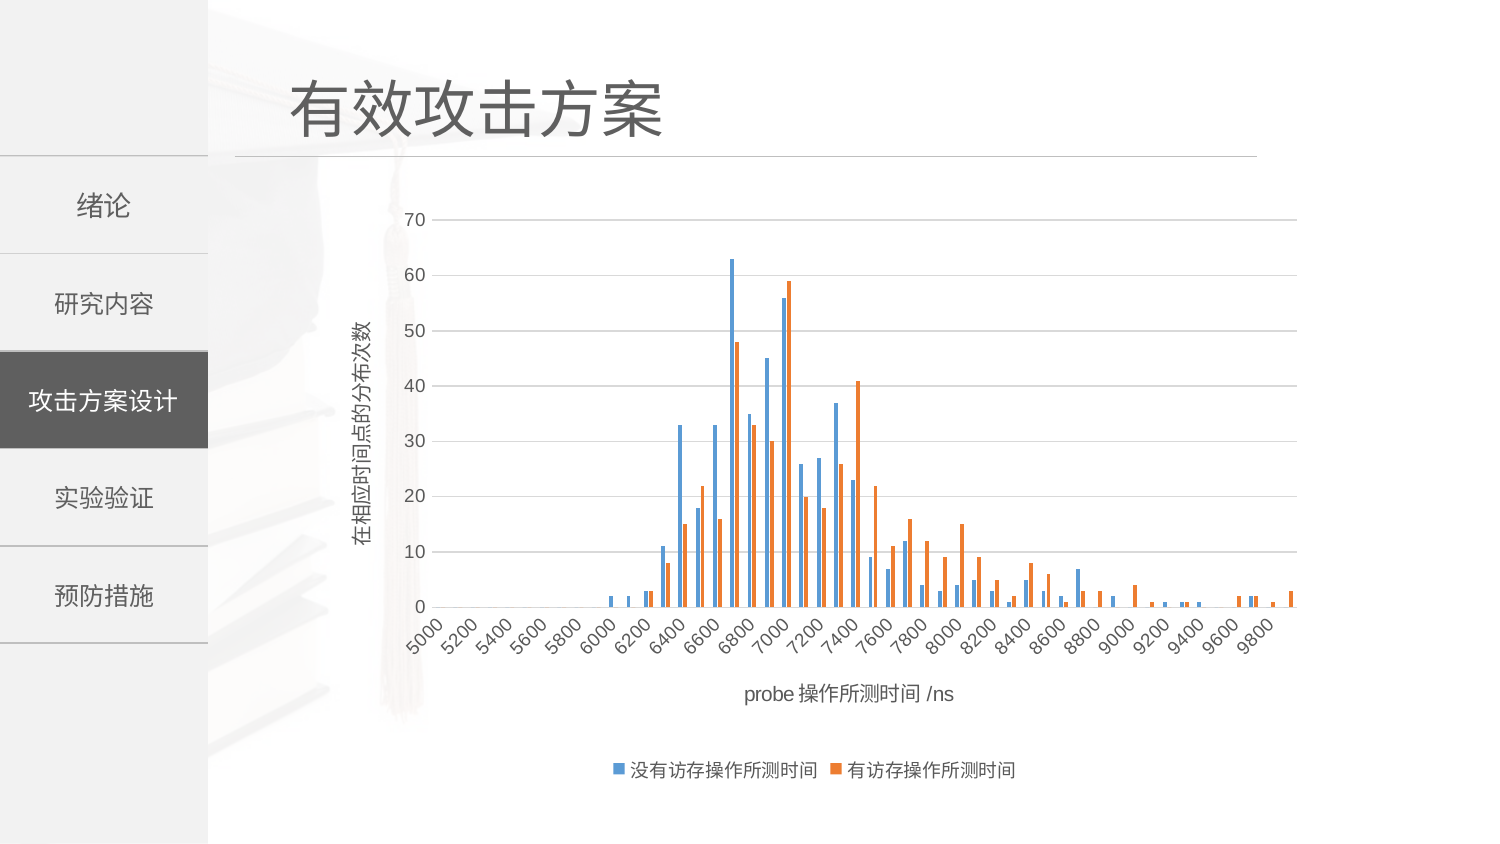

### Chart

| Category |  |  |
|---|---|---|
| 5000 | 0.0 | 0.0 |
| 5100 | 0.0 | 0.0 |
| 5200 | 0.0 | 0.0 |
| 5300 | 0.0 | 0.0 |
| 5400 | 0.0 | 0.0 |
| 5500 | 0.0 | 0.0 |
| 5600 | 0.0 | 0.0 |
| 5700 | 0.0 | 0.0 |
| 5800 | 0.0 | 0.0 |
| 5900 | 0.0 | 0.0 |
| 6000 | 2.0 | 0.0 |
| 6100 | 2.0 | 0.0 |
| 6200 | 3.0 | 3.0 |
| 6300 | 11.0 | 8.0 |
| 6400 | 33.0 | 15.0 |
| 6500 | 18.0 | 22.0 |
| 6600 | 33.0 | 16.0 |
| 6700 | 63.0 | 48.0 |
| 6800 | 35.0 | 33.0 |
| 6900 | 45.0 | 30.0 |
| 7000 | 56.0 | 59.0 |
| 7100 | 26.0 | 20.0 |
| 7200 | 27.0 | 18.0 |
| 7300 | 37.0 | 26.0 |
| 7400 | 23.0 | 41.0 |
| 7500 | 9.0 | 22.0 |
| 7600 | 7.0 | 11.0 |
| 7700 | 12.0 | 16.0 |
| 7800 | 4.0 | 12.0 |
| 7900 | 3.0 | 9.0 |
| 8000 | 4.0 | 15.0 |
| 8100 | 5.0 | 9.0 |
| 8200 | 3.0 | 5.0 |
| 8300 | 1.0 | 2.0 |
| 8400 | 5.0 | 8.0 |
| 8500 | 3.0 | 6.0 |
| 8600 | 2.0 | 1.0 |
| 8700 | 7.0 | 3.0 |
| 8800 | 0.0 | 3.0 |
| 8900 | 2.0 | 0.0 |
| 9000 | 0.0 | 4.0 |
| 9100 | 0.0 | 1.0 |
| 9200 | 1.0 | 0.0 |
| 9300 | 1.0 | 1.0 |
| 9400 | 1.0 | 0.0 |
| 9500 | 0.0 | 0.0 |
| 9600 | 0.0 | 2.0 |
| 9700 | 2.0 | 2.0 |
| 9800 | 0.0 | 1.0 |
| 9900 | 0.0 | 3.0 |